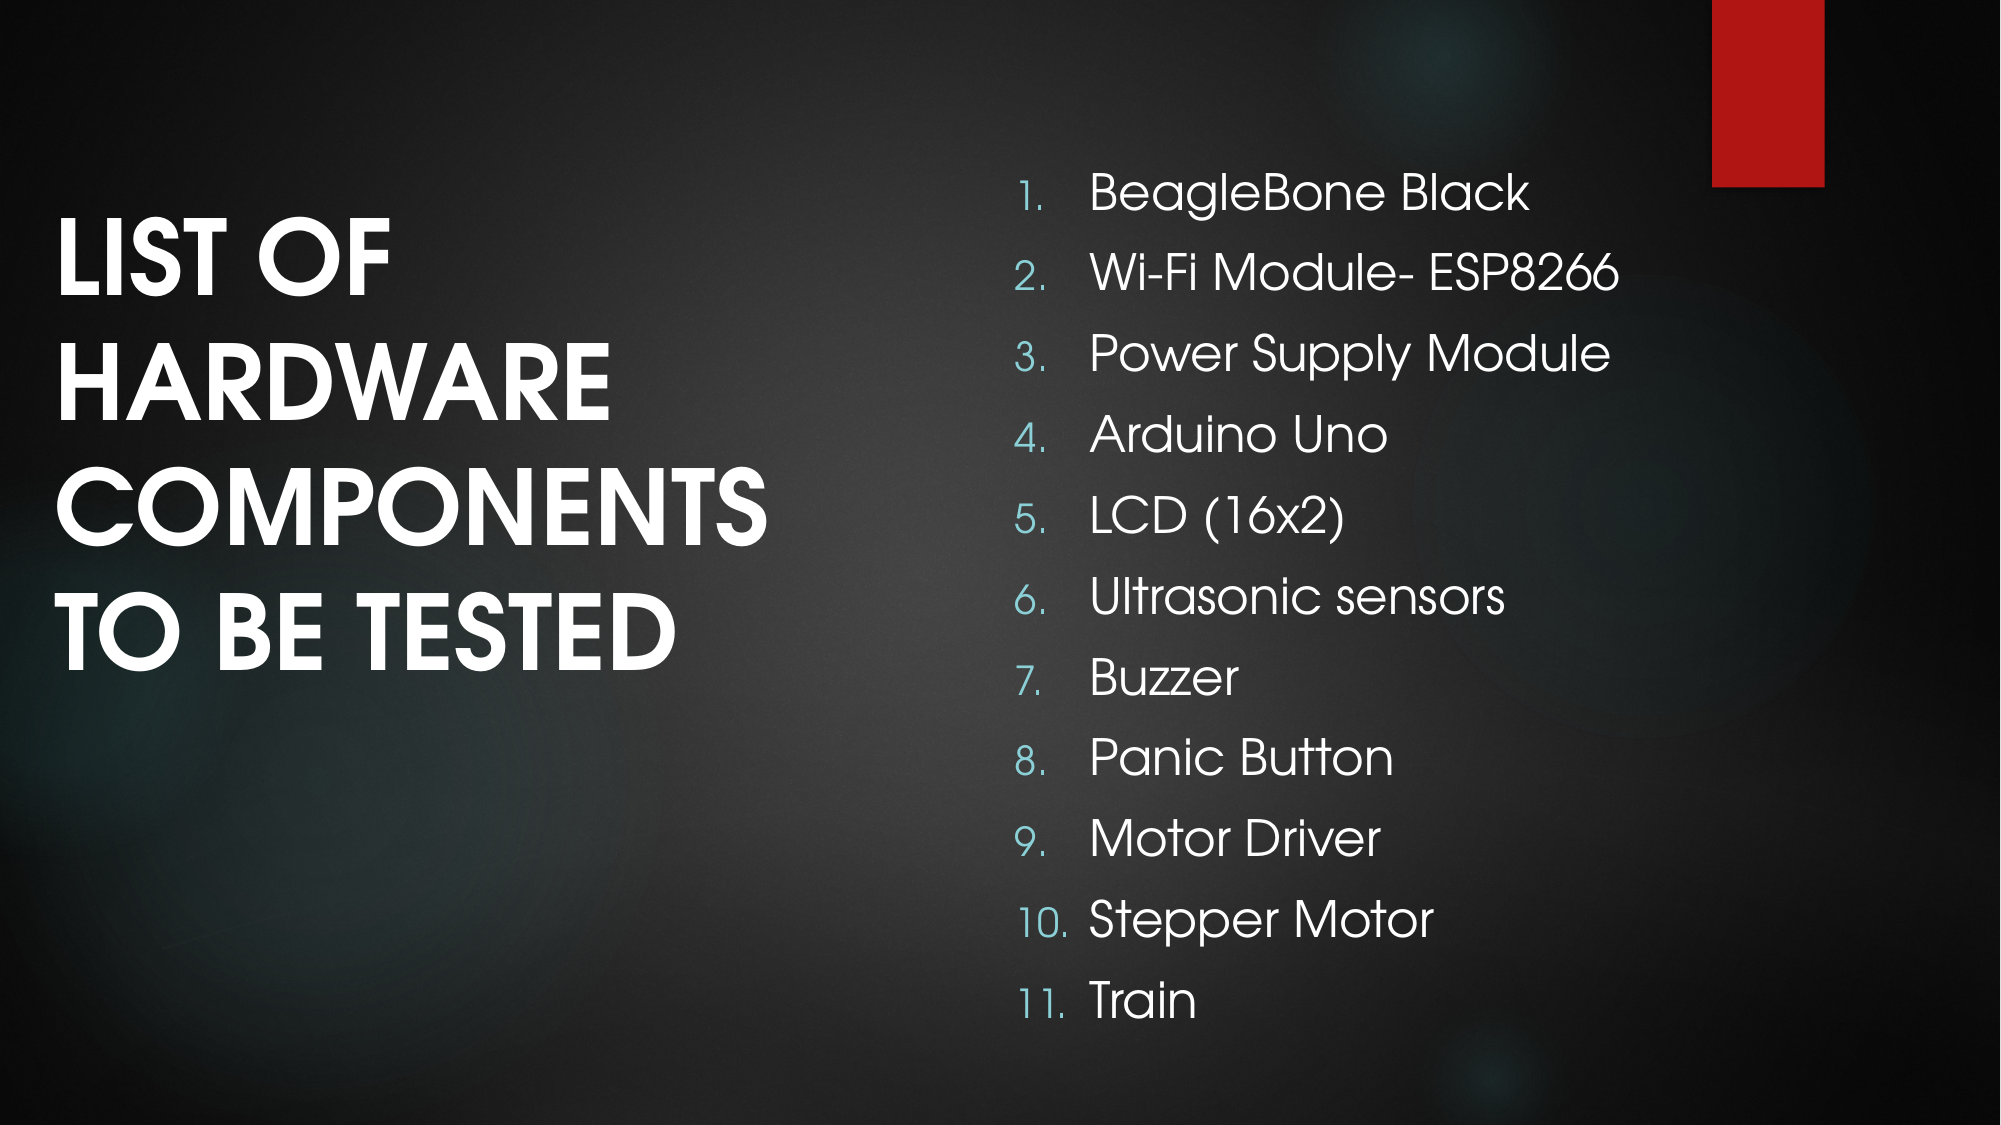

BeagleBone Black
Wi-Fi Module- ESP8266
Power Supply Module
Arduino Uno
LCD (16x2)
Ultrasonic sensors
Buzzer
Panic Button
Motor Driver
Stepper Motor
Train
# LIST OF HARDWARE COMPONENTS TO BE TESTED